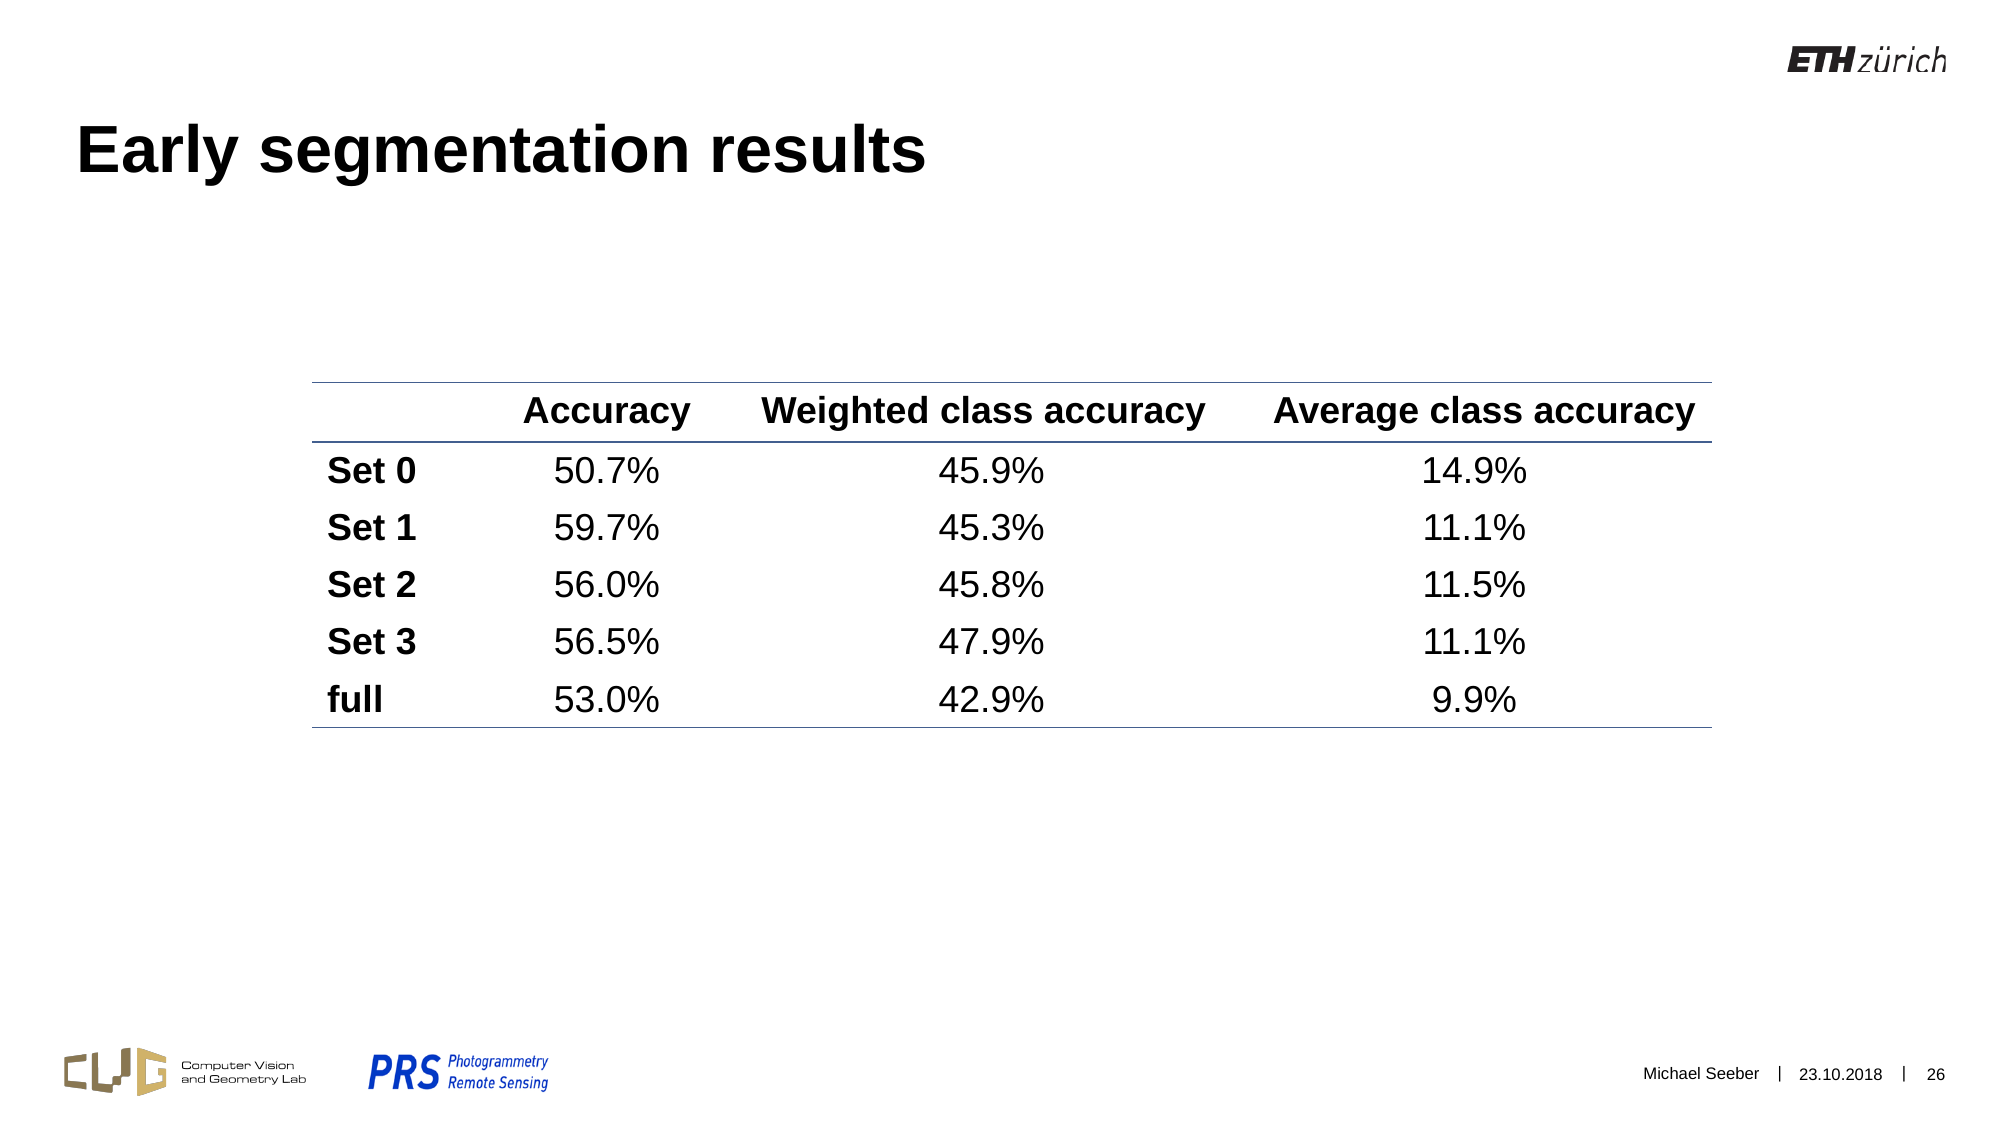

# Early segmentation results
|  | Accuracy | Weighted class accuracy | Average class accuracy |
| --- | --- | --- | --- |
| Set 0 | 50.7% | 45.9% | 14.9% |
| Set 1 | 59.7% | 45.3% | 11.1% |
| Set 2 | 56.0% | 45.8% | 11.5% |
| Set 3 | 56.5% | 47.9% | 11.1% |
| full | 53.0% | 42.9% | 9.9% |
Michael Seeber
23.10.2018
26